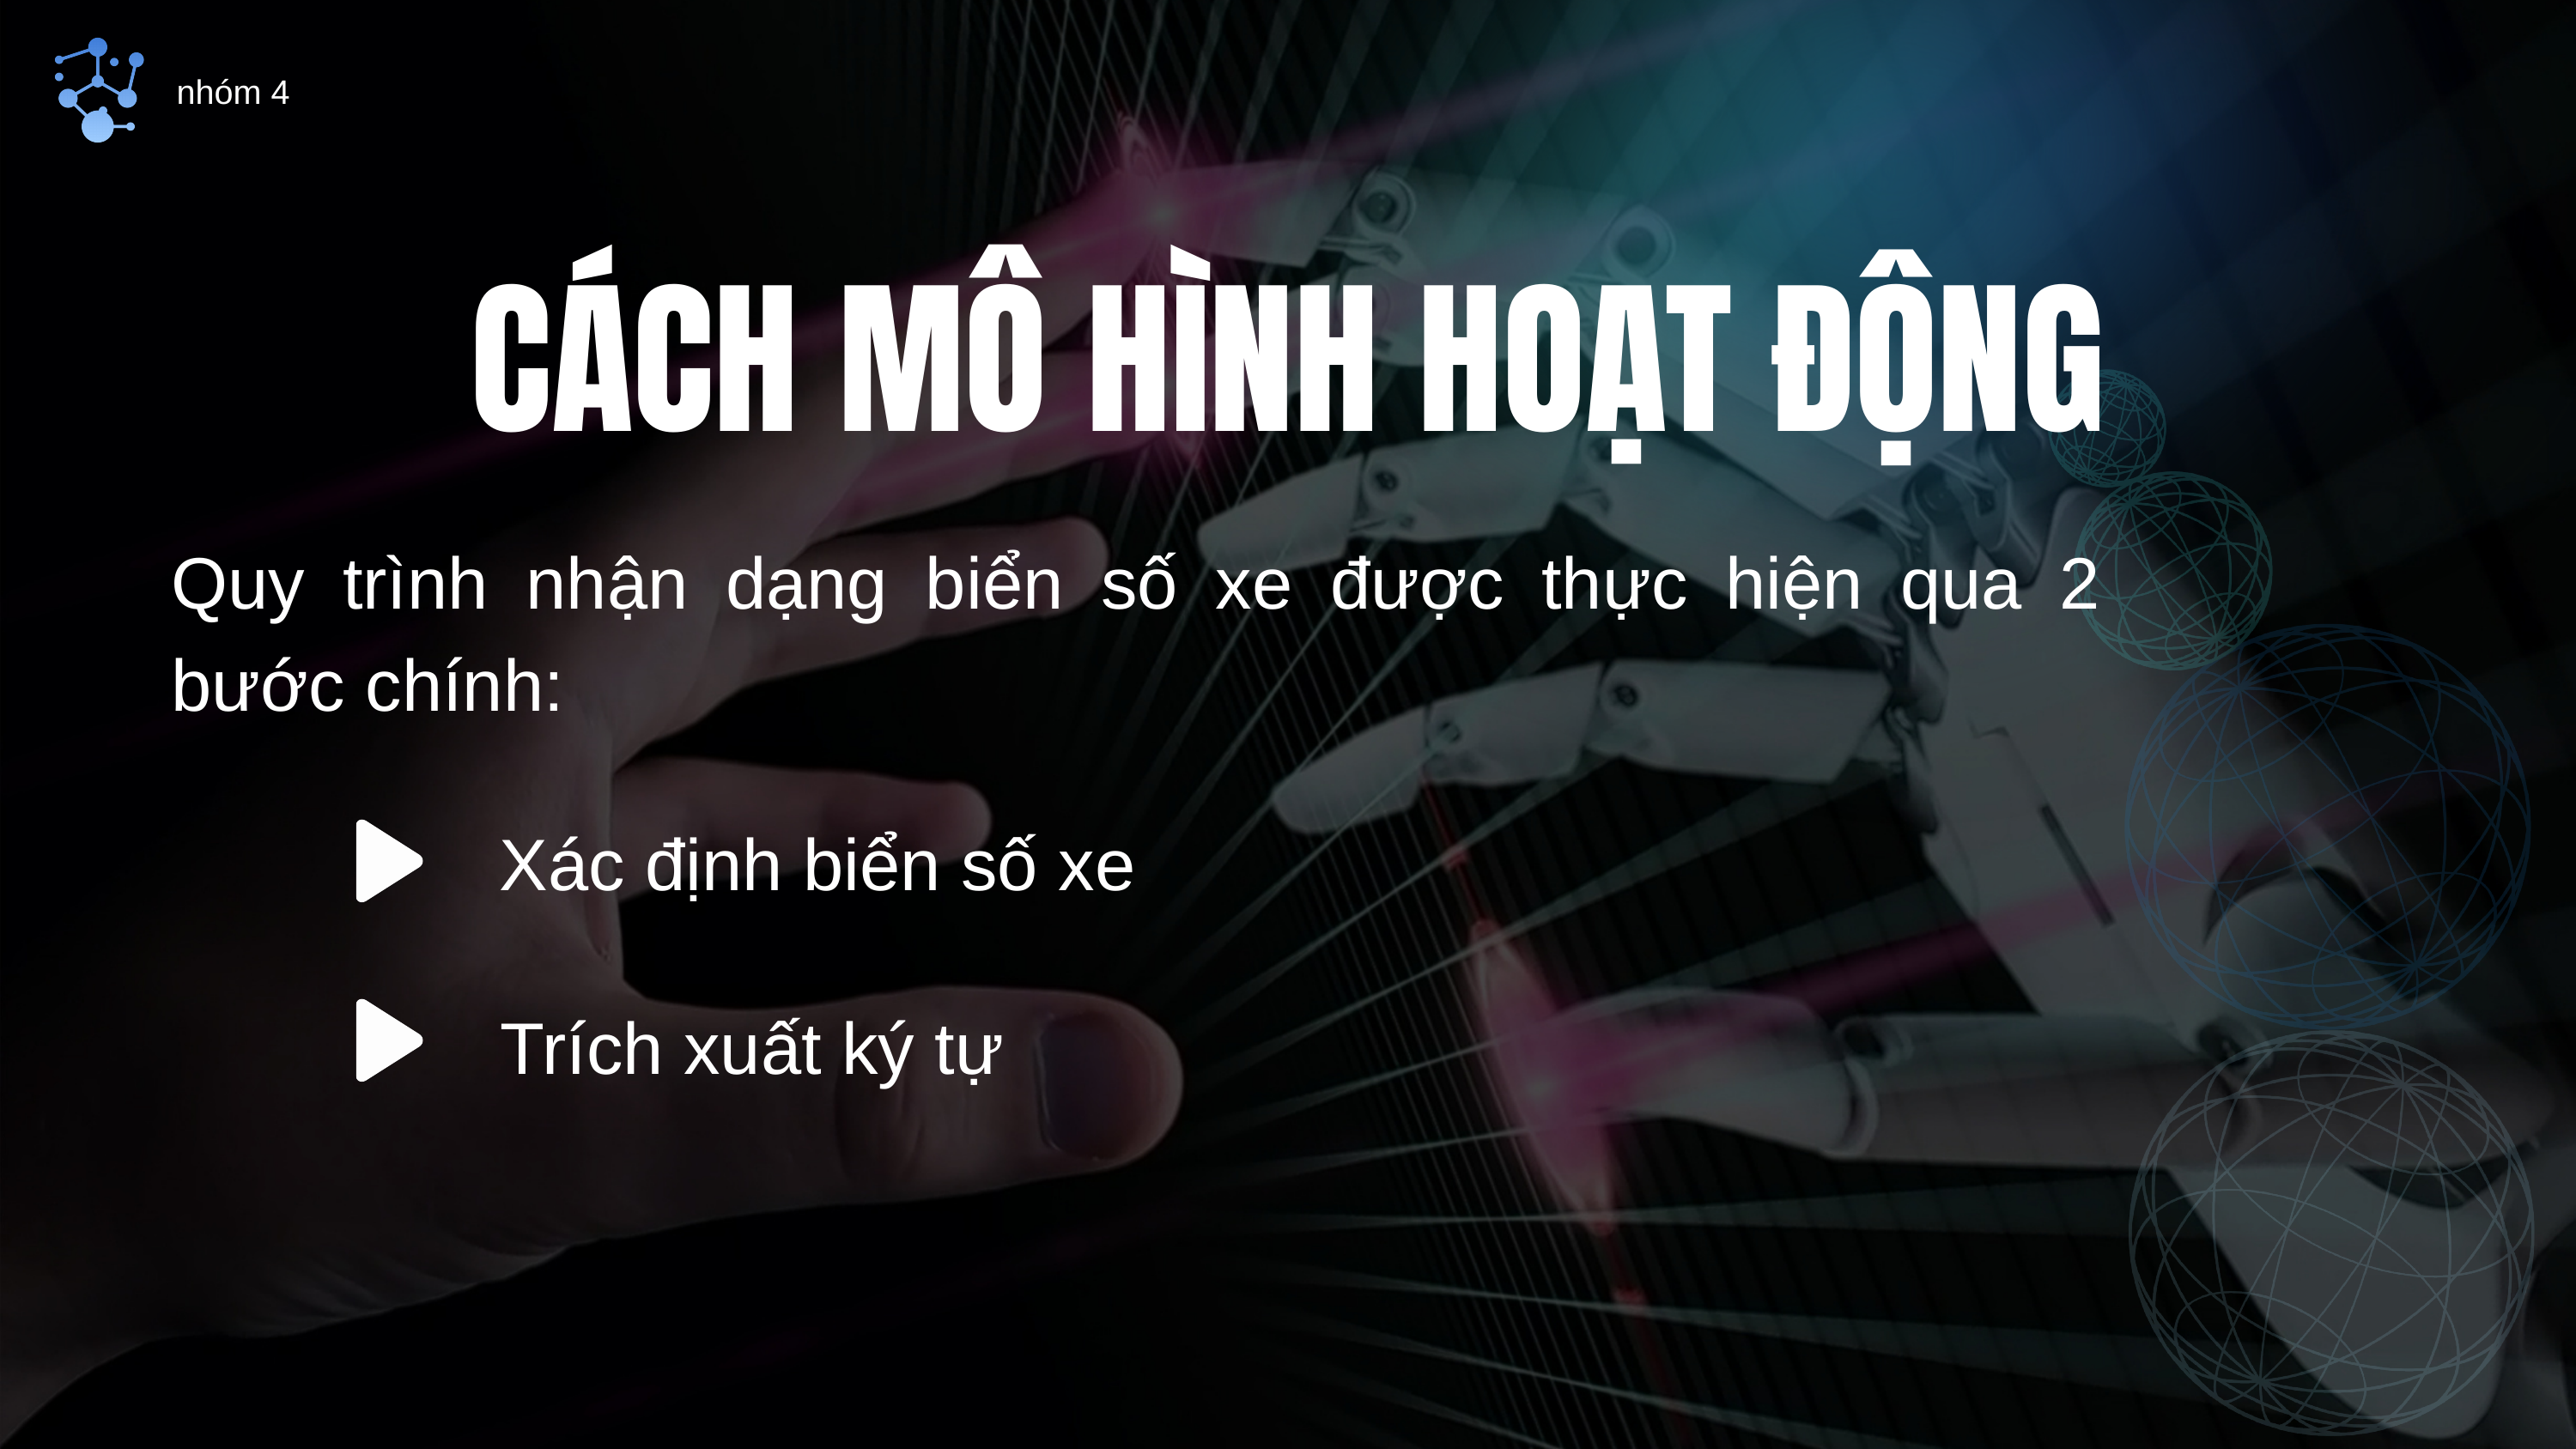

nhóm 4
CÁCH MÔ HÌNH HOẠT ĐỘNG

Quy trình nhận dạng biển số xe được thực hiện qua 2 bước chính:
Xác định biển số xe

Trích xuất ký tự